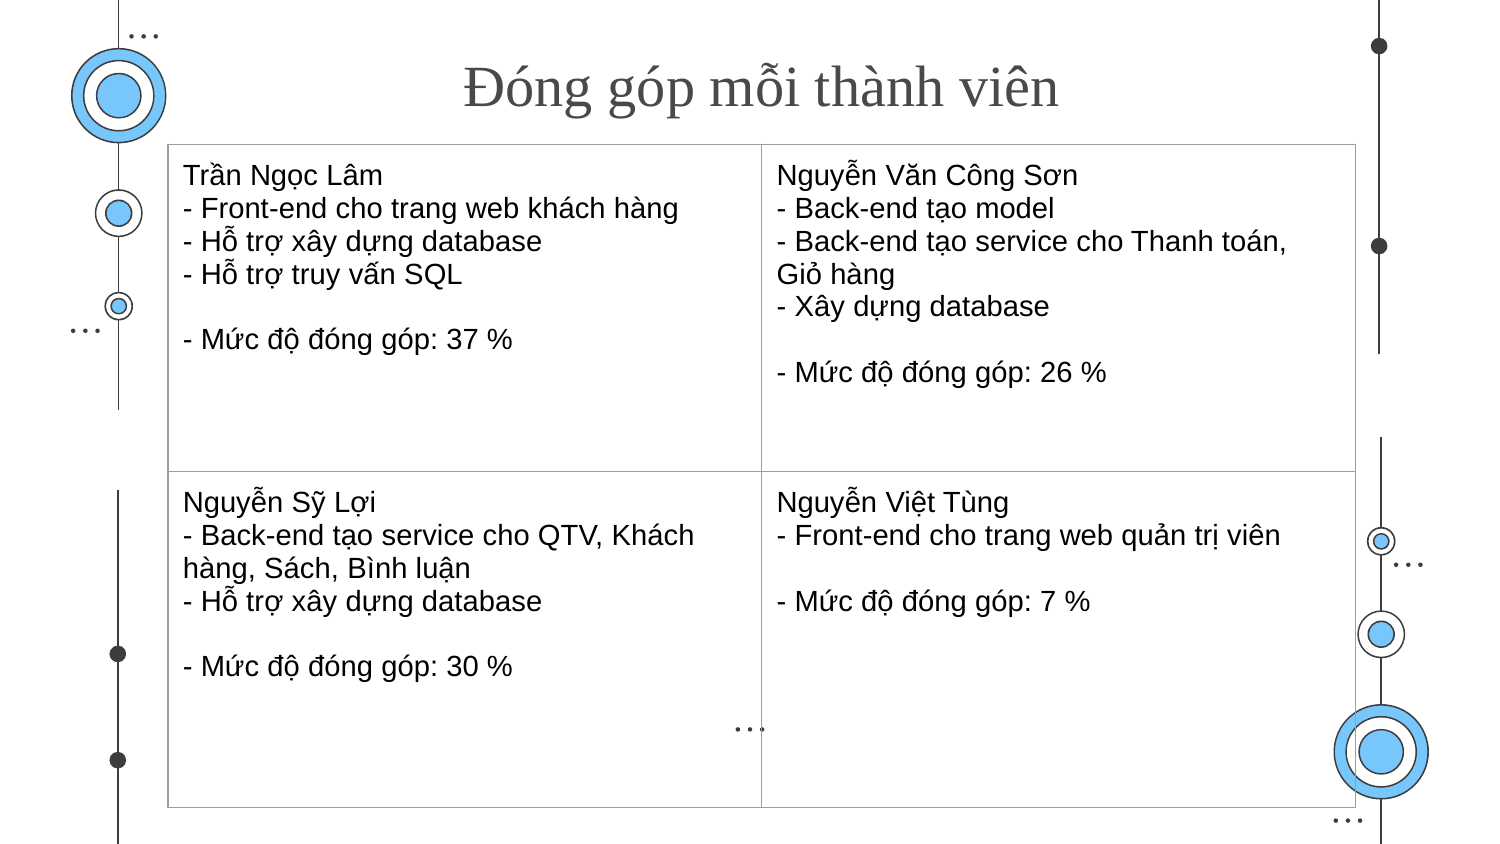

# Đóng góp mỗi thành viên

| Trần Ngọc Lâm - Front-end cho trang web khách hàng - Hỗ trợ xây dựng database - Hỗ trợ truy vấn SQL - Mức độ đóng góp: 37 % | Nguyễn Văn Công Sơn - Back-end tạo model - Back-end tạo service cho Thanh toán, Giỏ hàng - Xây dựng database - Mức độ đóng góp: 26 % |
| --- | --- |
| Nguyễn Sỹ Lợi - Back-end tạo service cho QTV, Khách hàng, Sách, Bình luận - Hỗ trợ xây dựng database - Mức độ đóng góp: 30 % | Nguyễn Việt Tùng - Front-end cho trang web quản trị viên - Mức độ đóng góp: 7 % |